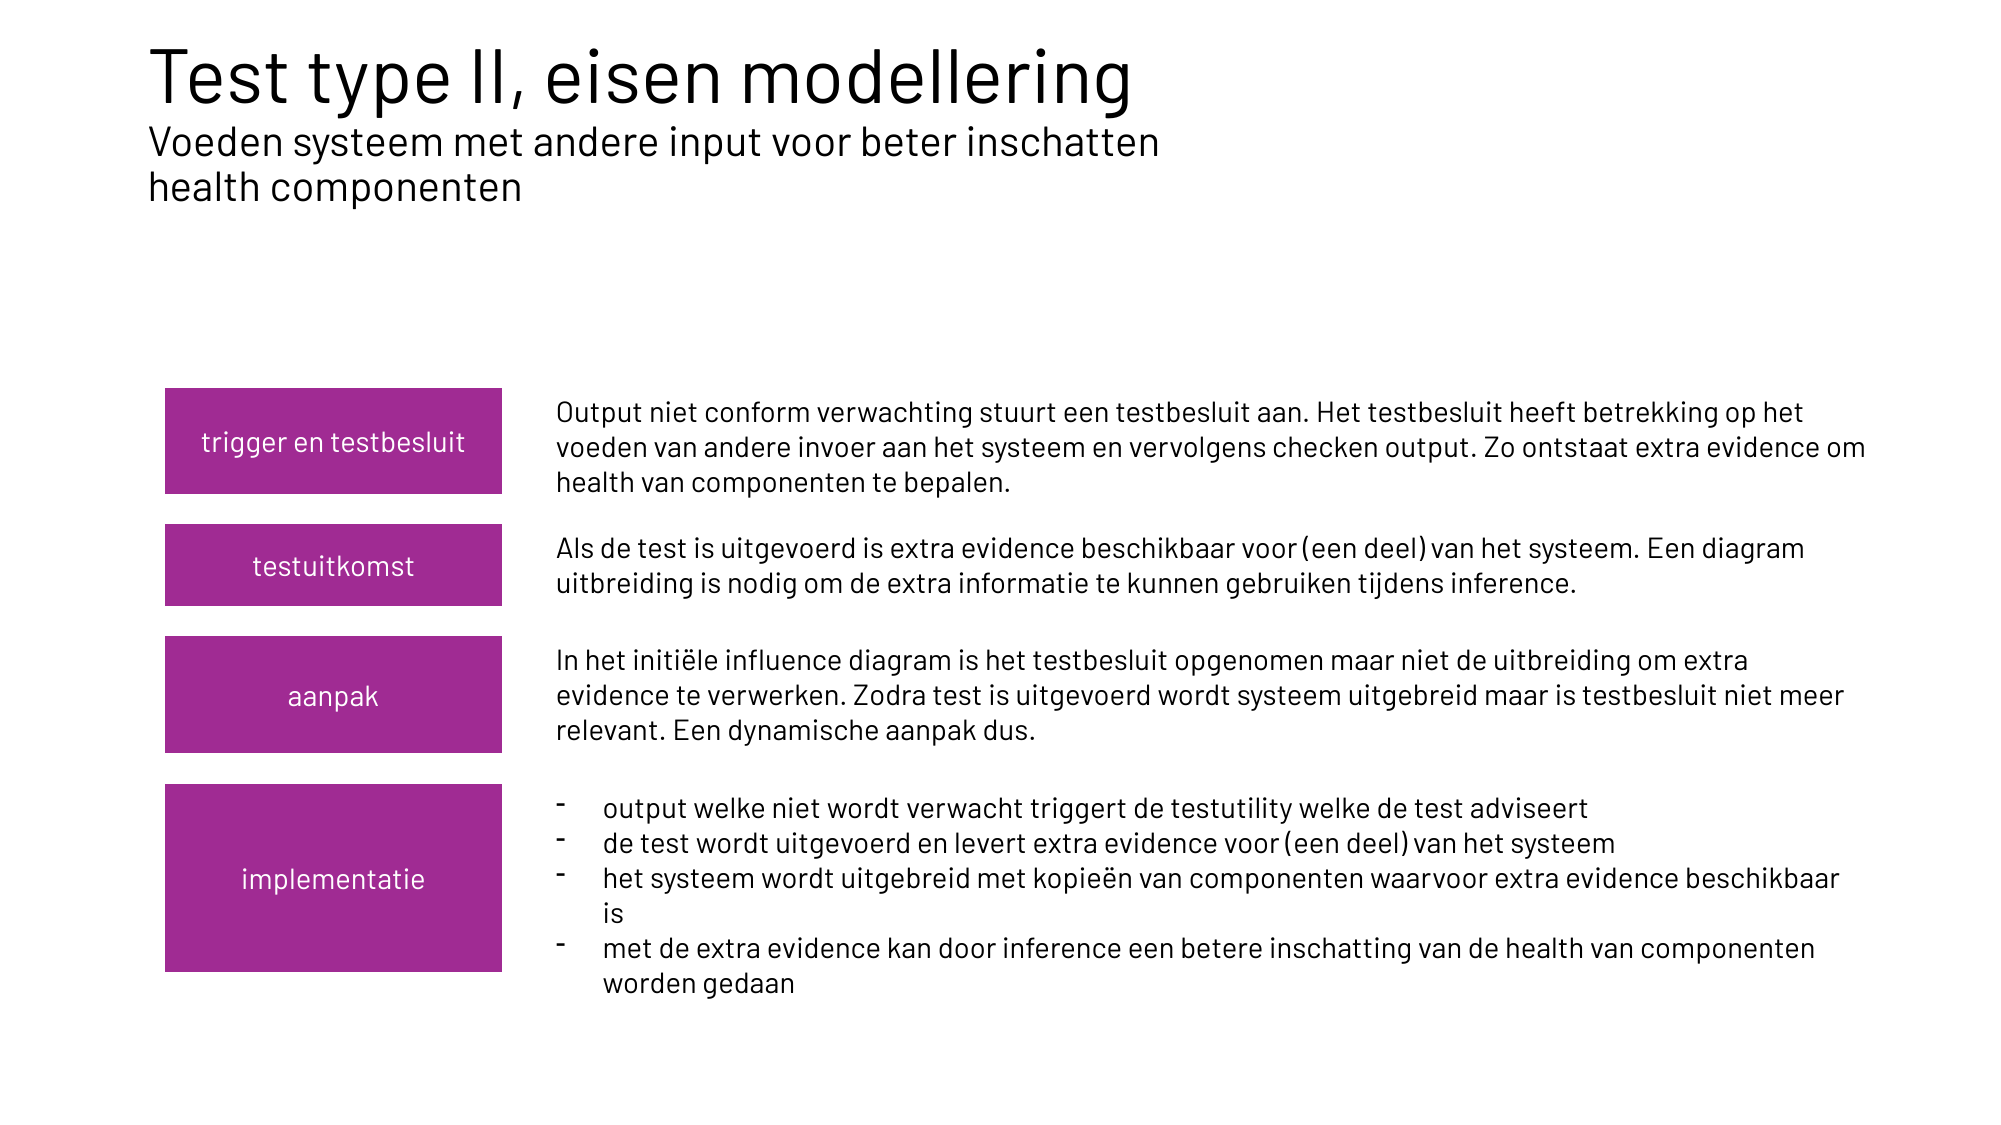

Test type II, eisen modellering
Voeden systeem met andere input voor beter inschatten health componenten
trigger en testbesluit
Output niet conform verwachting stuurt een testbesluit aan. Het testbesluit heeft betrekking op het voeden van andere invoer aan het systeem en vervolgens checken output. Zo ontstaat extra evidence om health van componenten te bepalen.
Als de test is uitgevoerd is extra evidence beschikbaar voor (een deel) van het systeem. Een diagram uitbreiding is nodig om de extra informatie te kunnen gebruiken tijdens inference.
testuitkomst
aanpak
In het initiële influence diagram is het testbesluit opgenomen maar niet de uitbreiding om extra evidence te verwerken. Zodra test is uitgevoerd wordt systeem uitgebreid maar is testbesluit niet meer relevant. Een dynamische aanpak dus.
implementatie
output welke niet wordt verwacht triggert de testutility welke de test adviseert
de test wordt uitgevoerd en levert extra evidence voor (een deel) van het systeem
het systeem wordt uitgebreid met kopieën van componenten waarvoor extra evidence beschikbaar is
met de extra evidence kan door inference een betere inschatting van de health van componenten worden gedaan